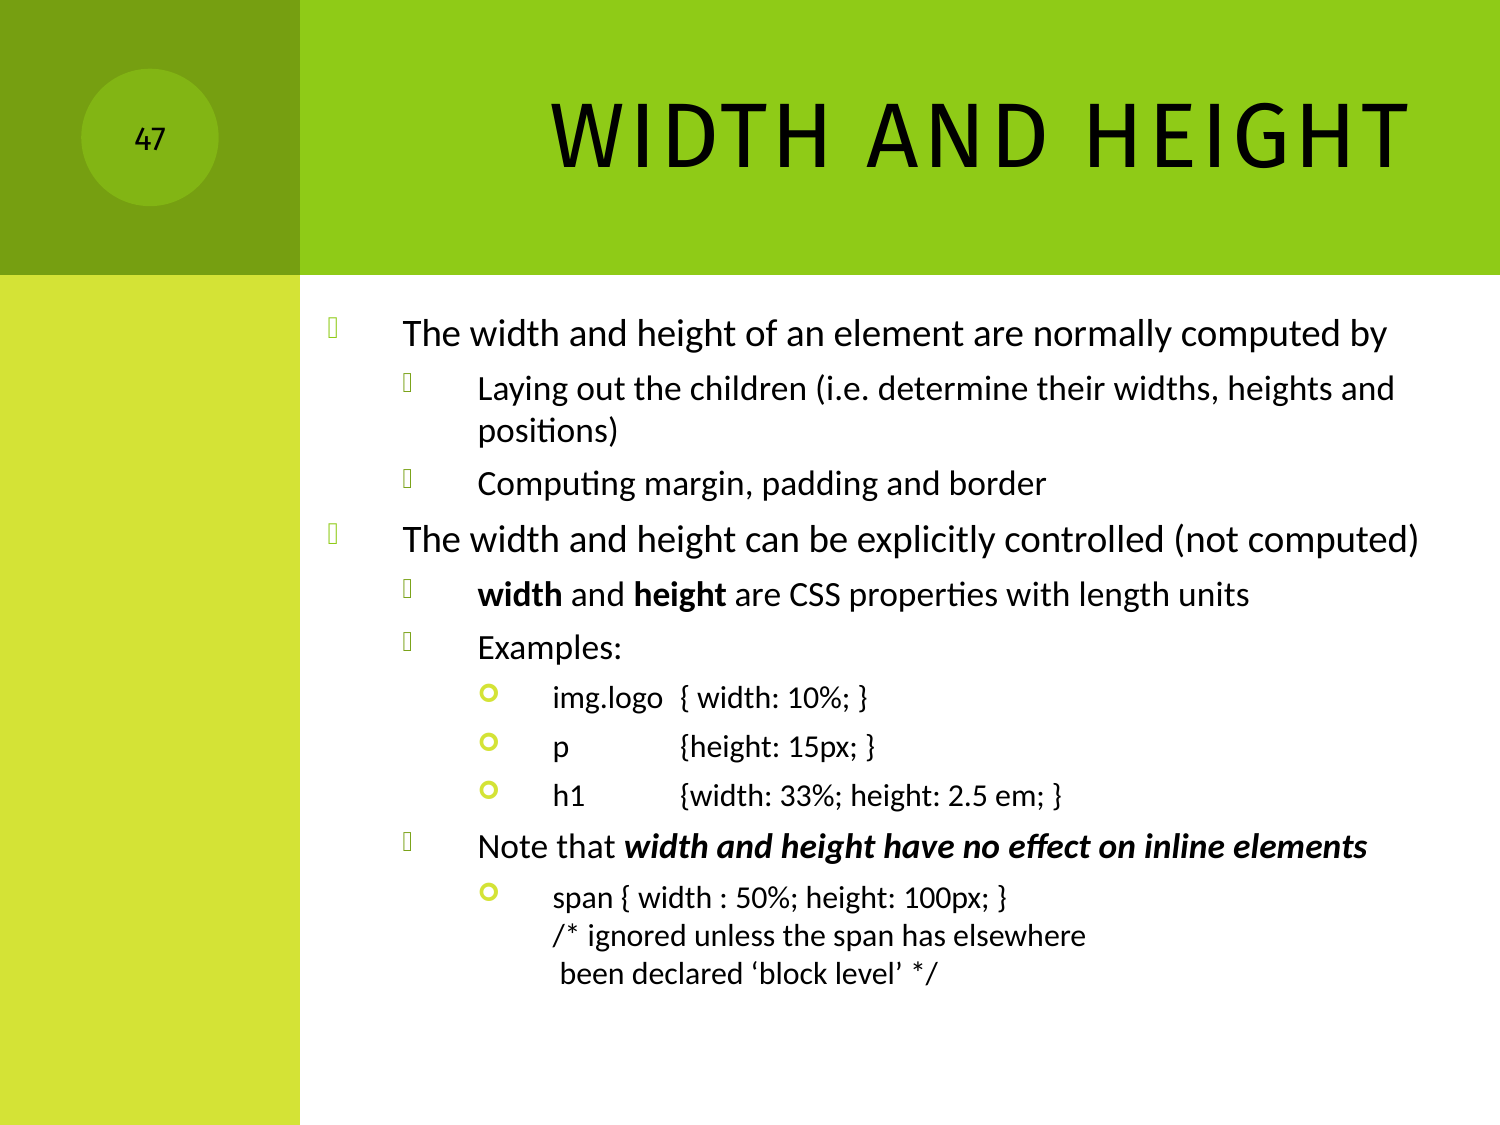

# Width and Height
47
The width and height of an element are normally computed by
Laying out the children (i.e. determine their widths, heights and positions)
Computing margin, padding and border
The width and height can be explicitly controlled (not computed)
width and height are CSS properties with length units
Examples:
img.logo 	{ width: 10%; }
p 		{height: 15px; }
h1		{width: 33%; height: 2.5 em; }
Note that width and height have no effect on inline elements
span { width : 50%; height: 100px; }
/* ignored unless the span has elsewhere
 been declared ‘block level’ */